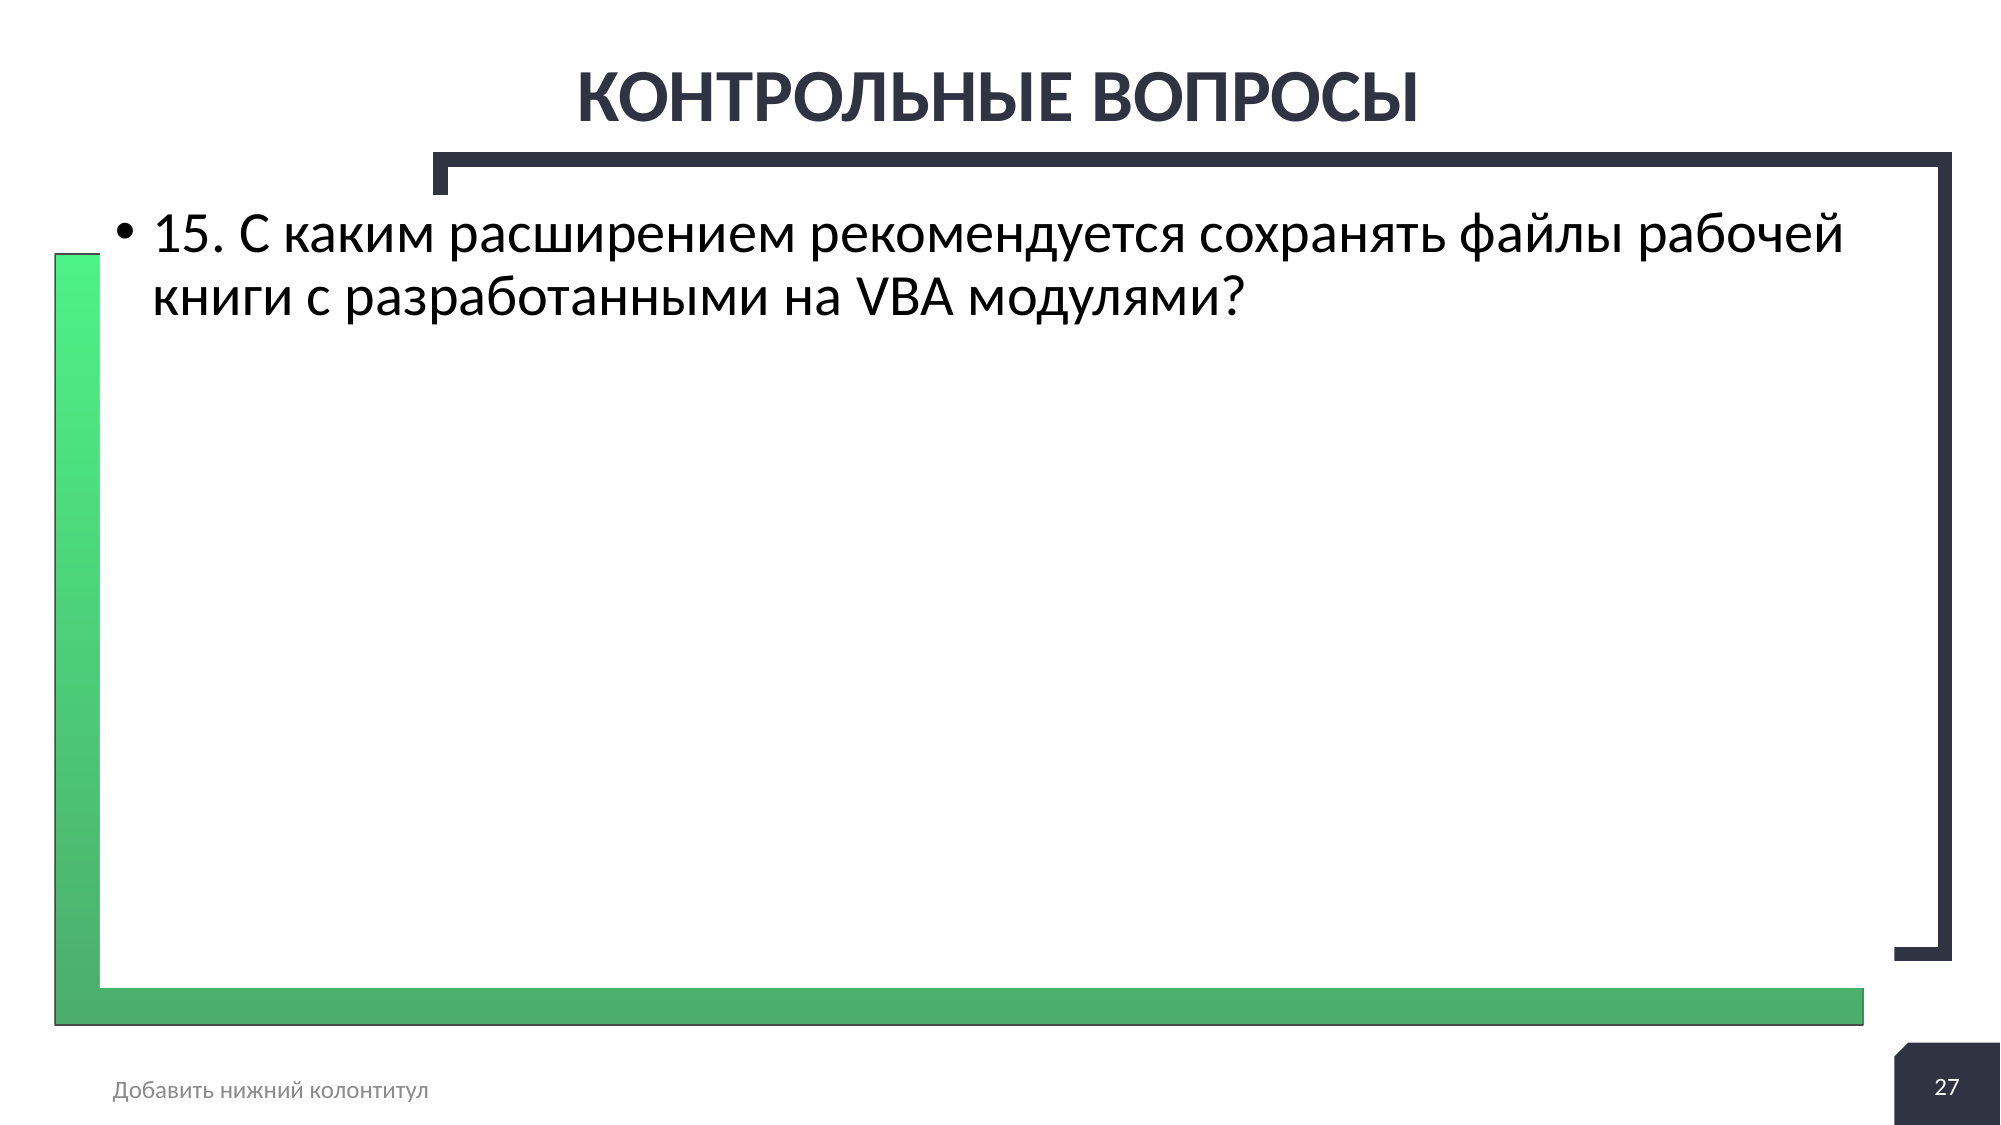

# Контрольные вопросы
15. С каким расширением рекомендуется сохранять файлы рабочей книги с разработанными на VBA модулями?

27
Добавить нижний колонтитул